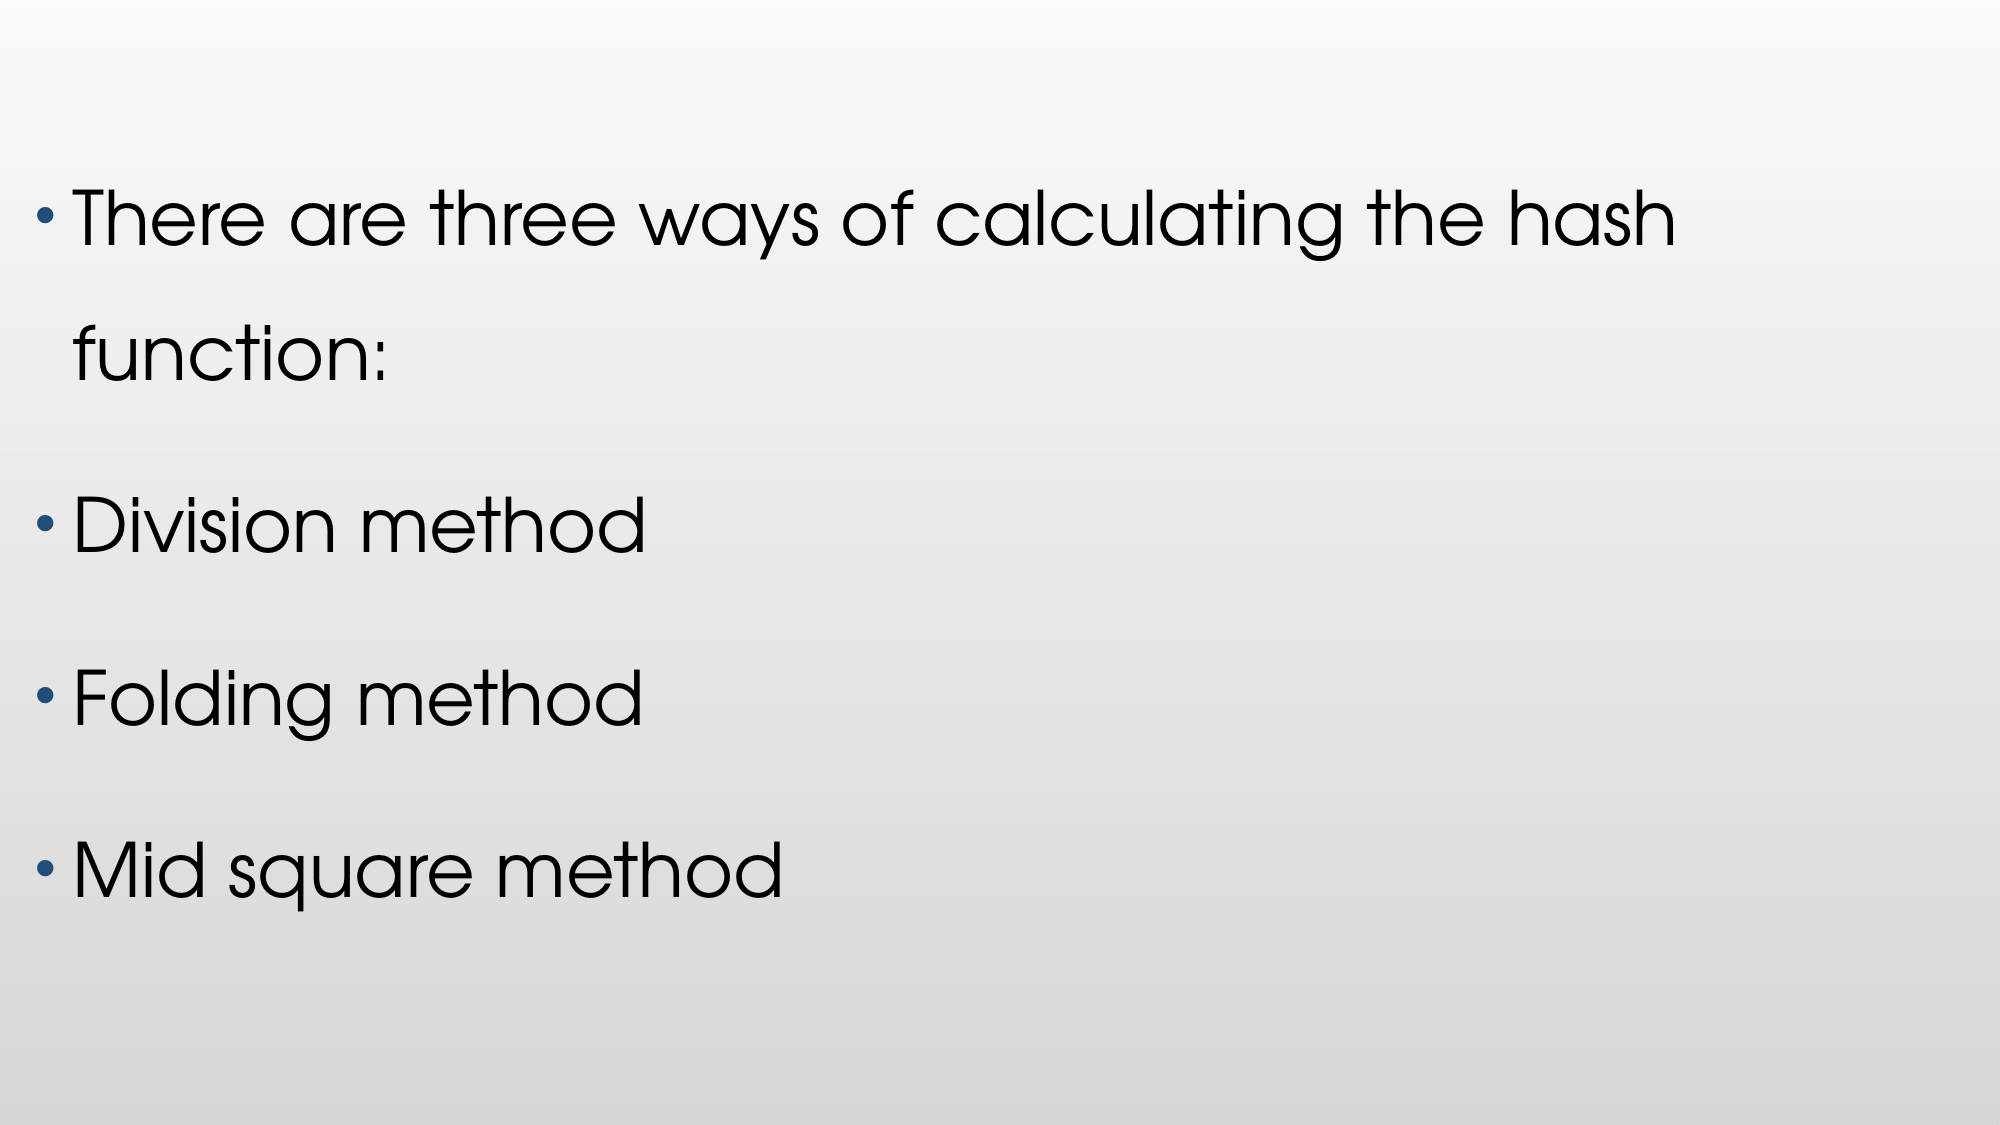

#
There are three ways of calculating the hash function:
Division method
Folding method
Mid square method